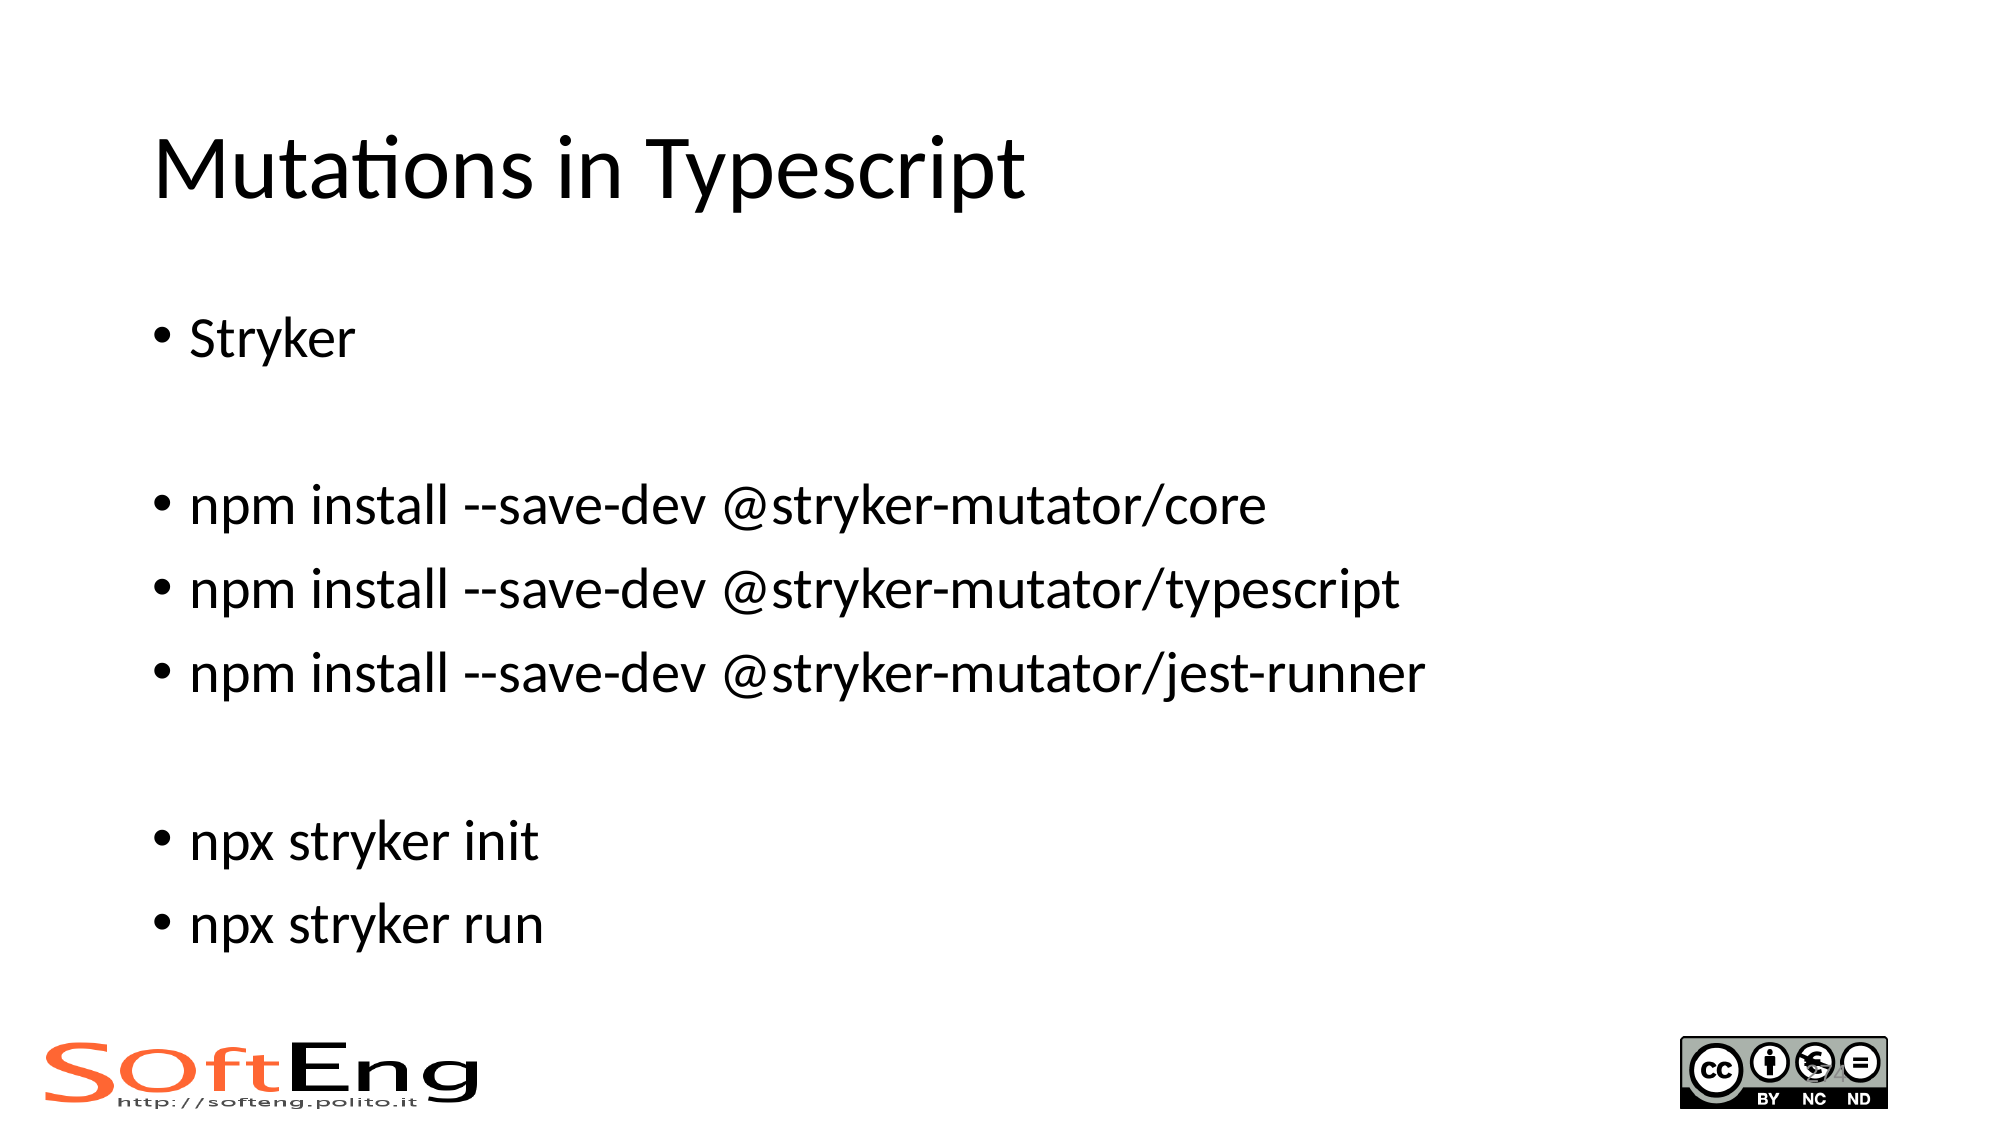

# Mutations in Typescript
Stryker

npm install --save-dev @stryker-mutator/core
npm install --save-dev @stryker-mutator/typescript
npm install --save-dev @stryker-mutator/jest-runner

npx stryker init
npx stryker run
274